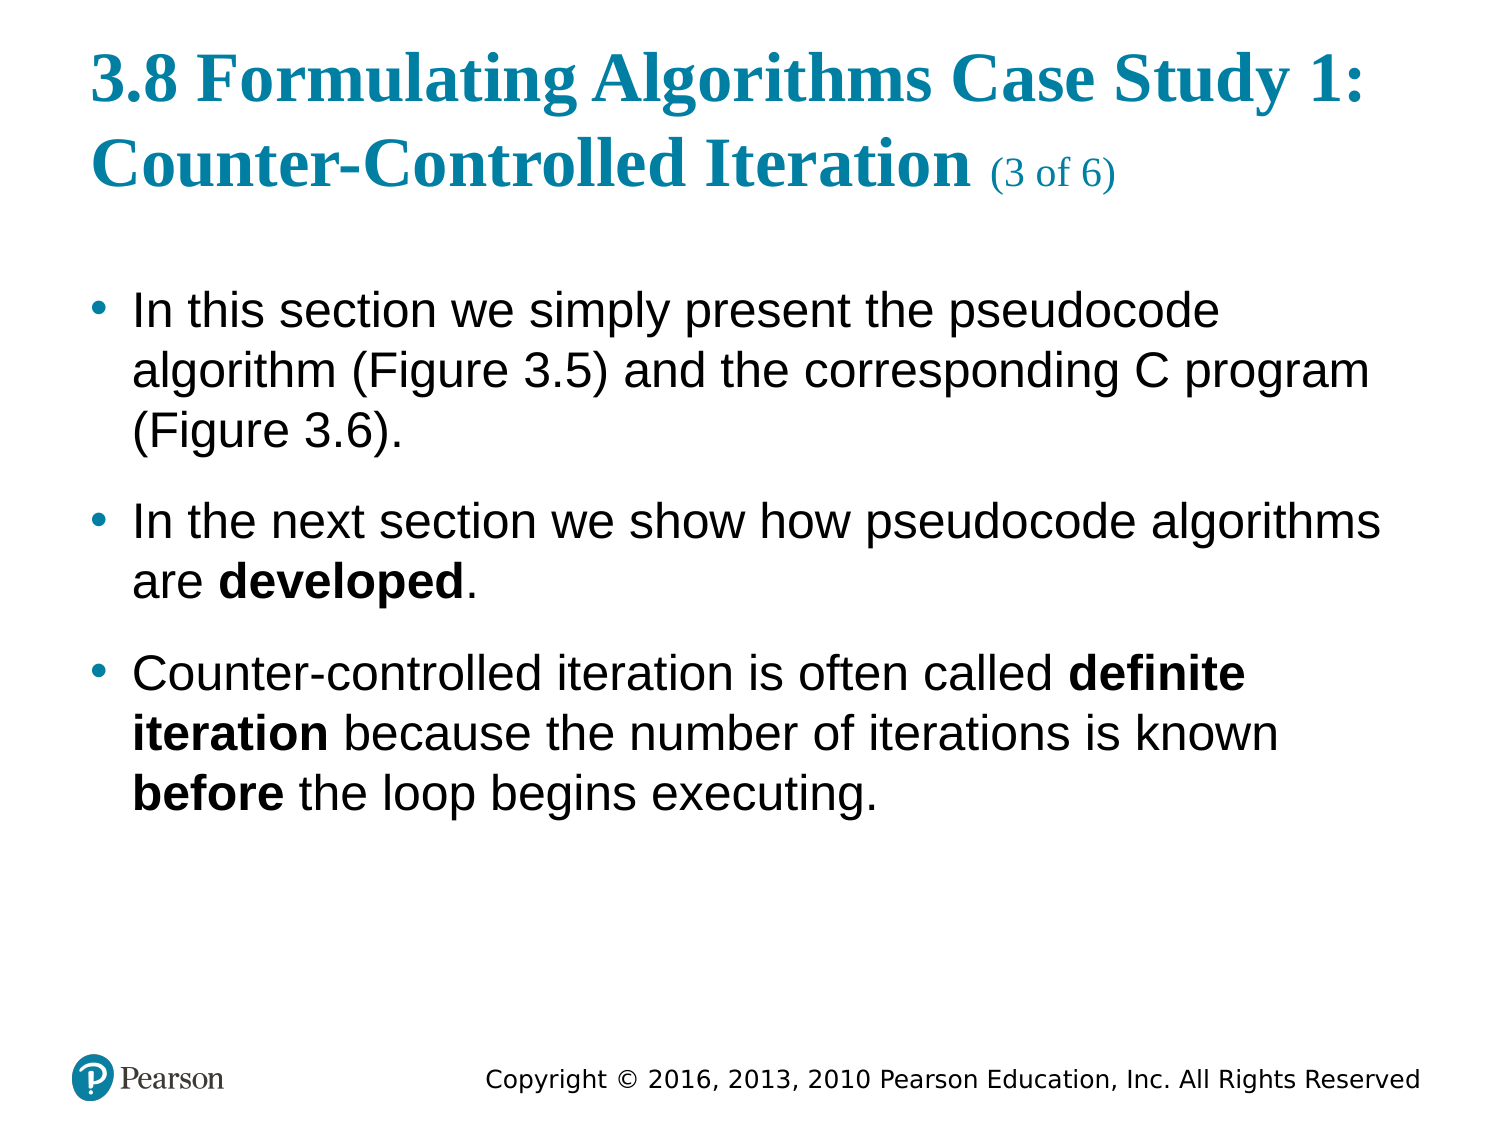

# 3.8 Formulating Algorithms Case Study 1: Counter-Controlled Iteration (3 of 6)
In this section we simply present the pseudocode algorithm (Figure 3.5) and the corresponding C program (Figure 3.6).
In the next section we show how pseudocode algorithms are developed.
Counter-controlled iteration is often called definite iteration because the number of iterations is known before the loop begins executing.